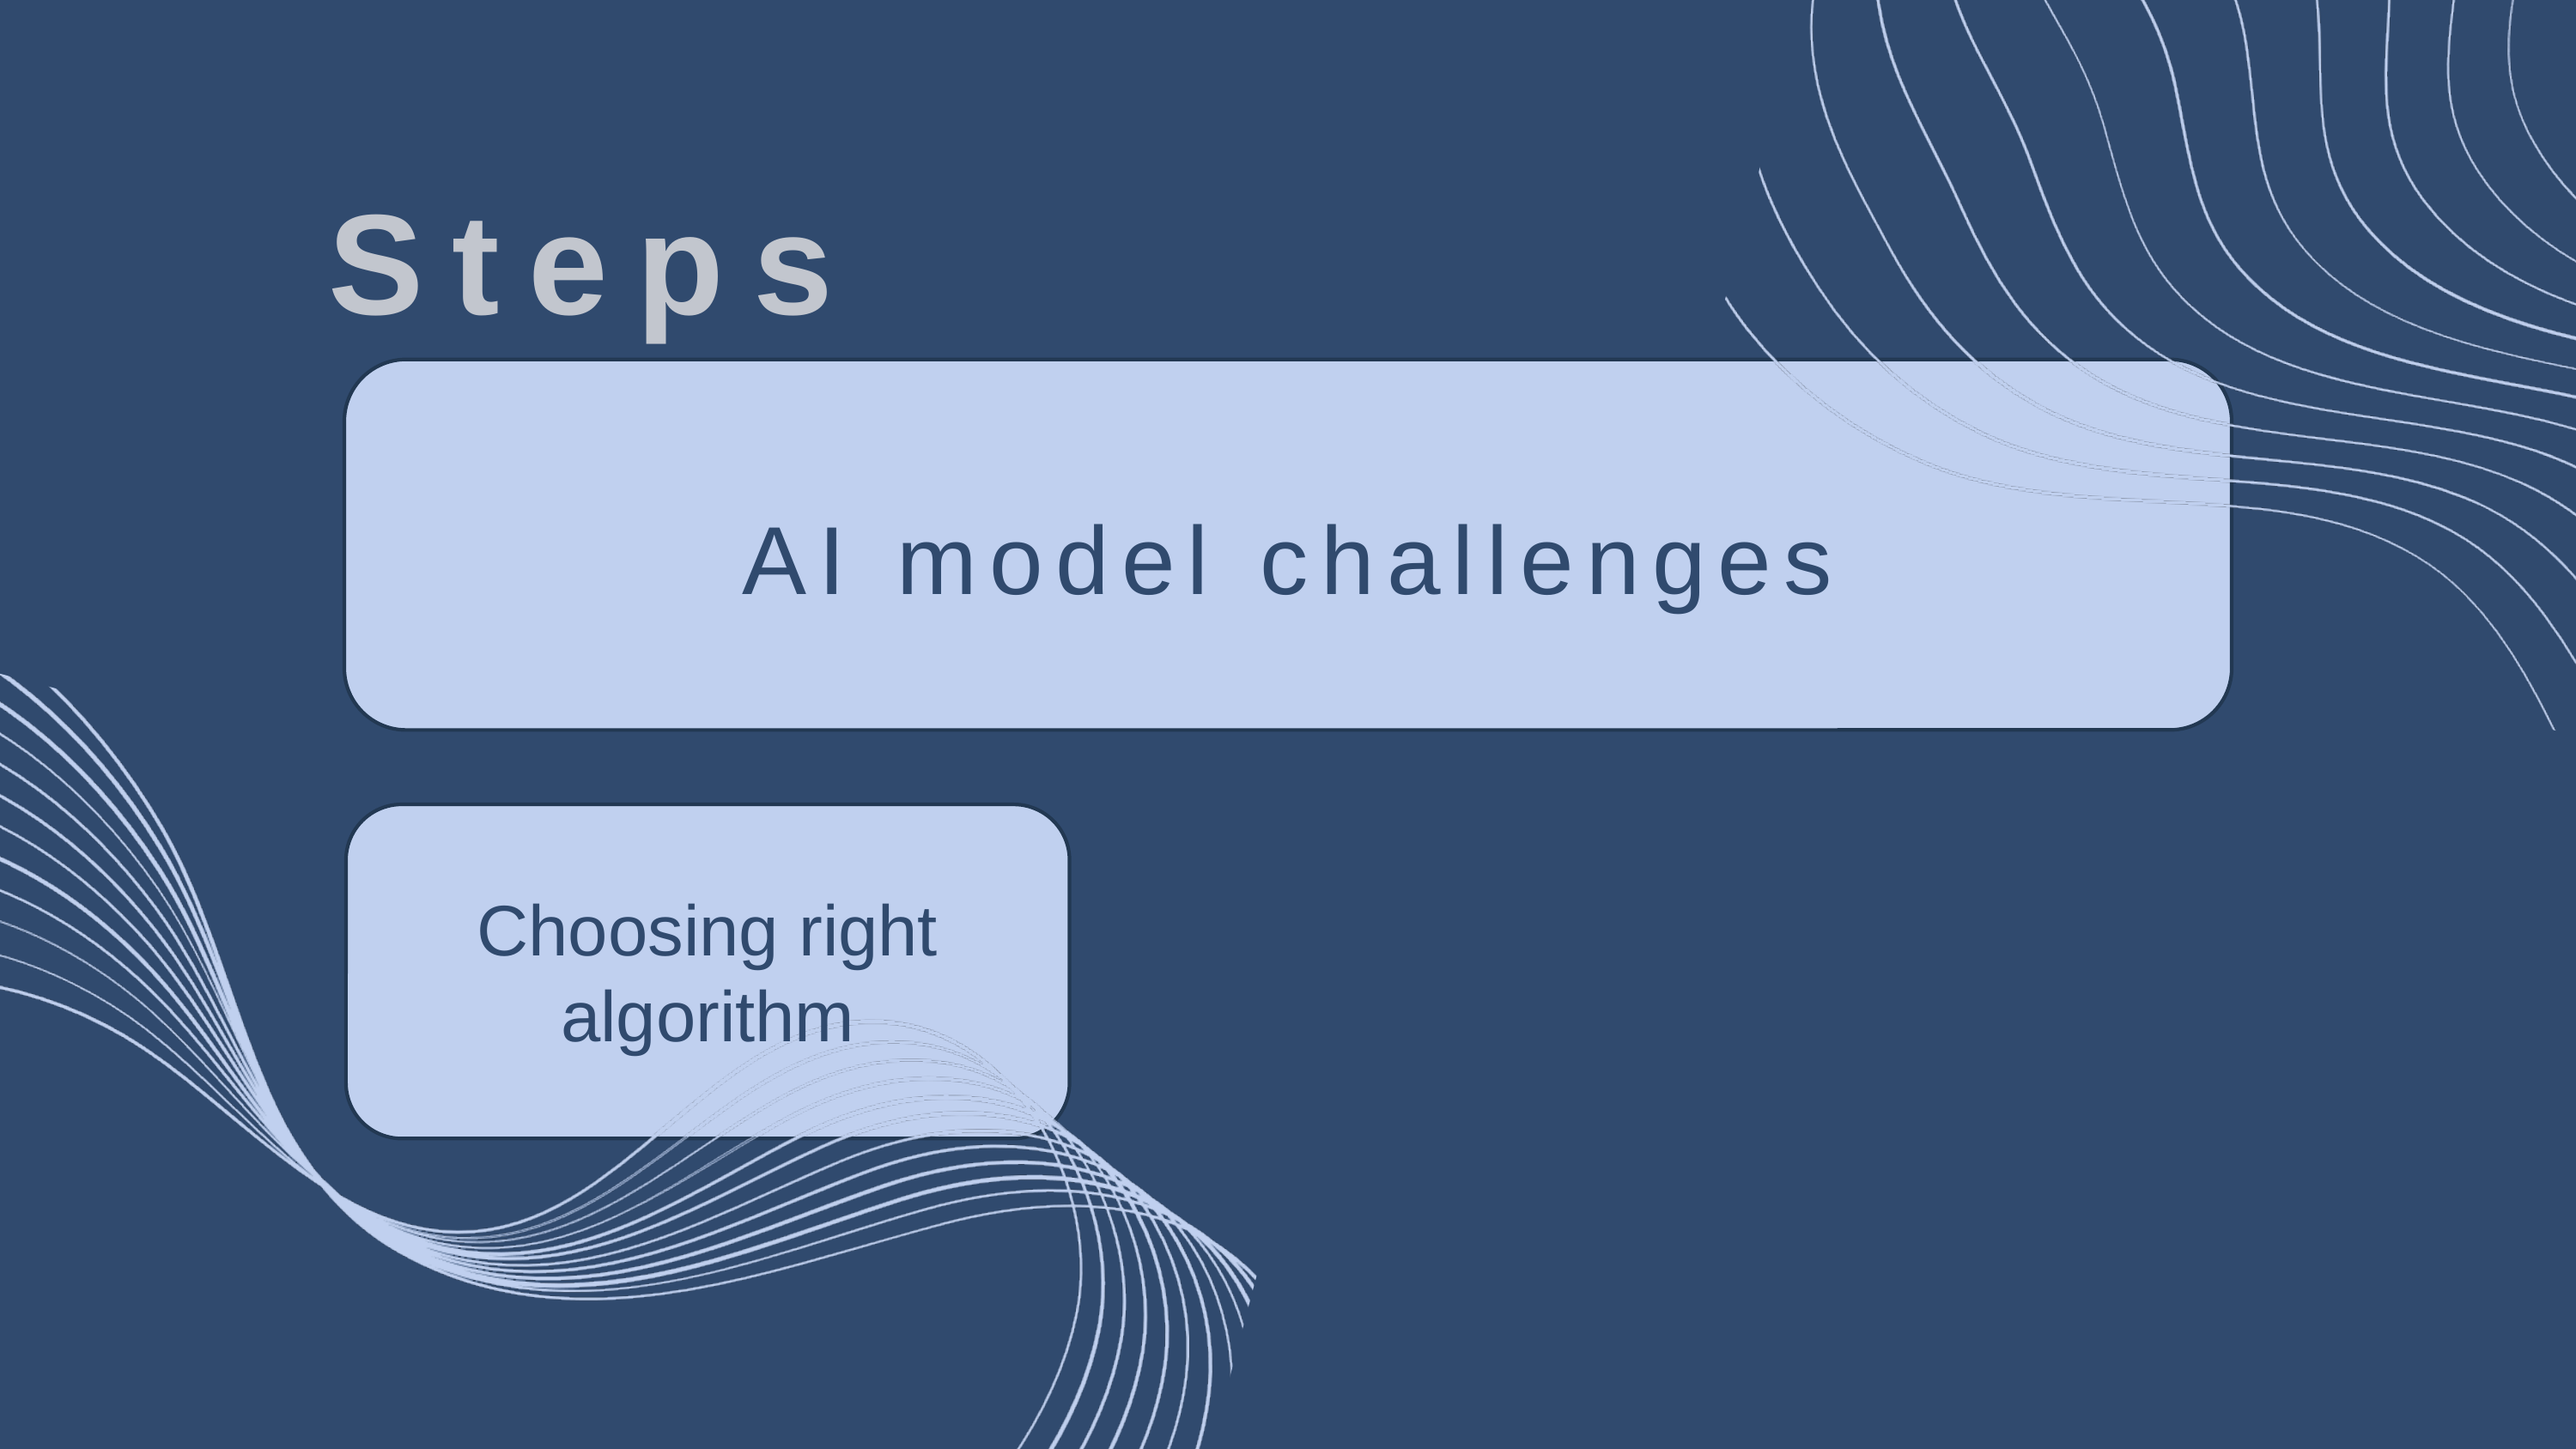

Steps

AI model challenges

Choosing right algorithm